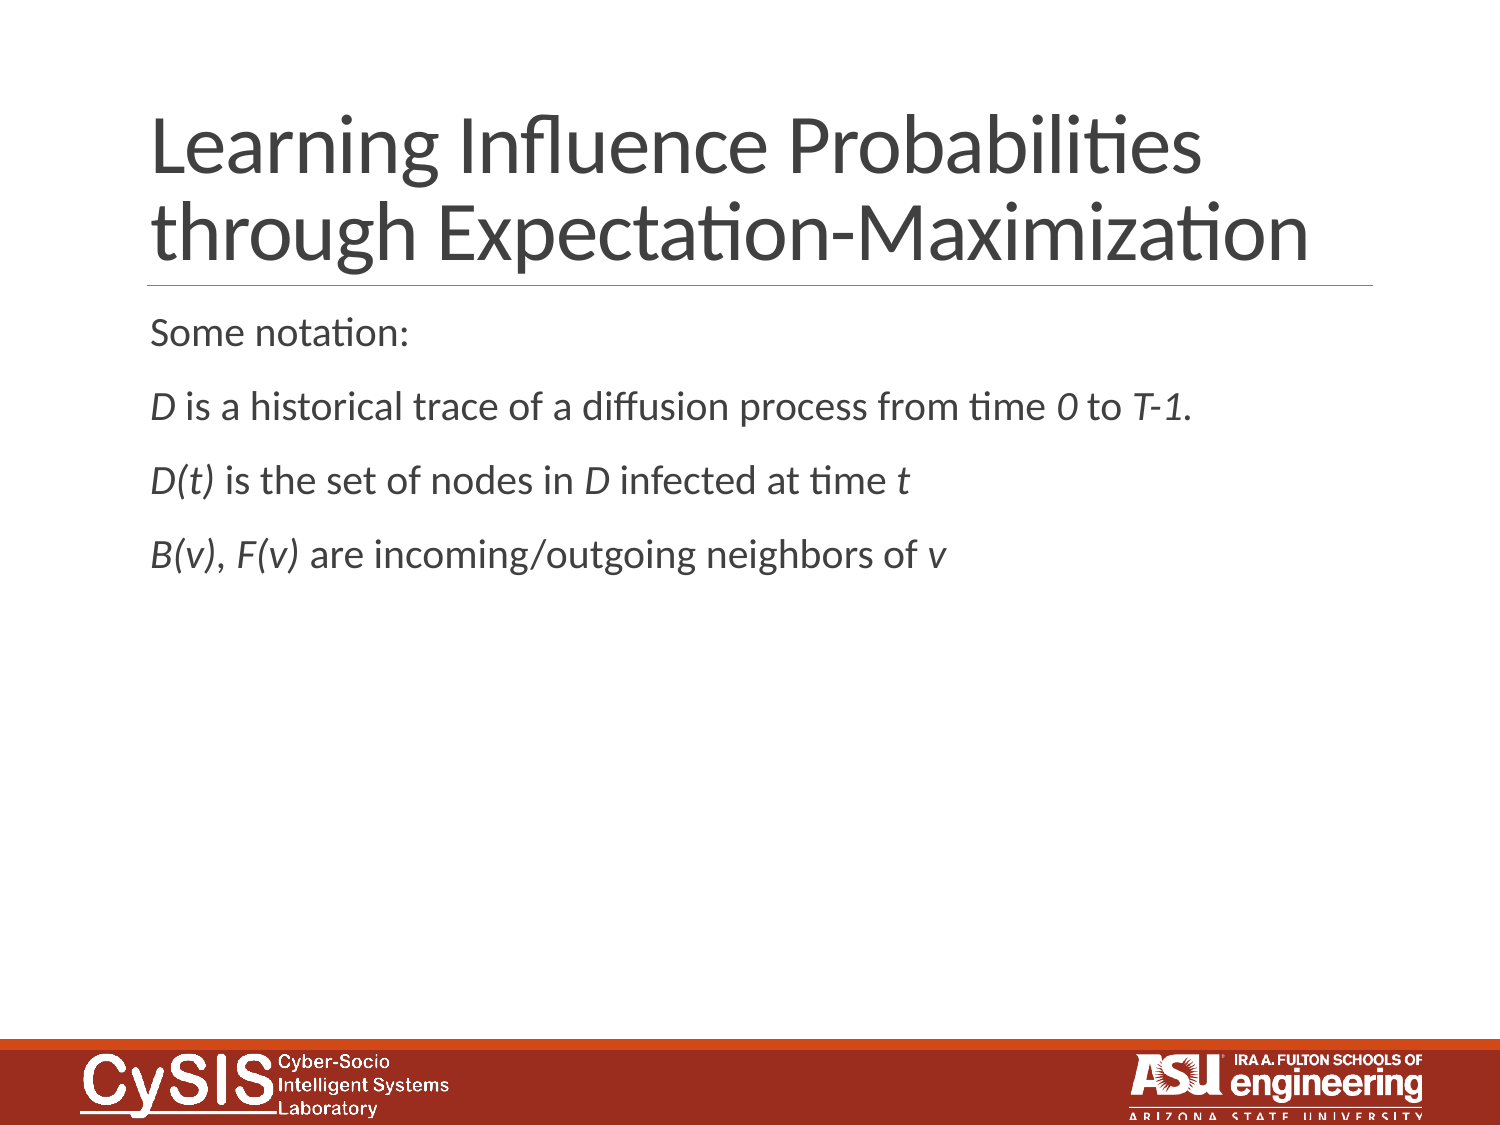

# Learning Influence Probabilities through Expectation-Maximization
Some notation:
D is a historical trace of a diffusion process from time 0 to T-1.
D(t) is the set of nodes in D infected at time t
B(v), F(v) are incoming/outgoing neighbors of v